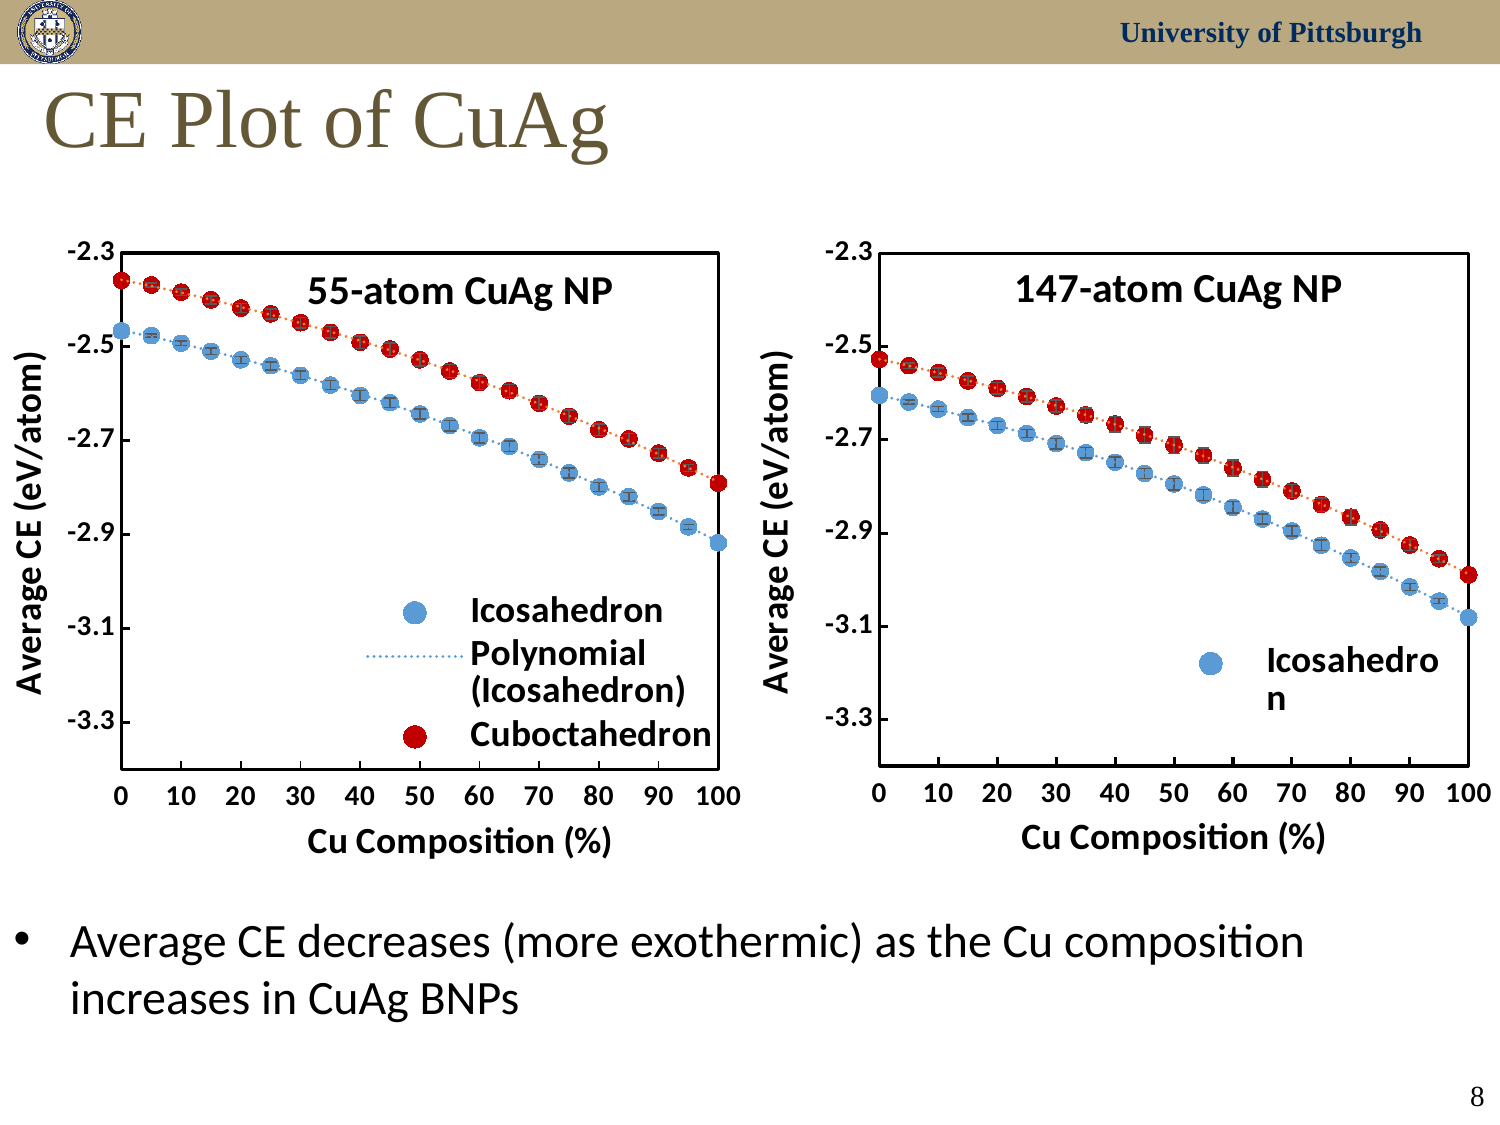

# CE Plot of CuAg

### Chart: 55-atom CuAg NP

| Category |  |  |
|---|---|---|

### Chart: 147-atom CuAg NP

| Category |  |  |
|---|---|---|
Average CE decreases (more exothermic) as the Cu composition increases in CuAg BNPs

8